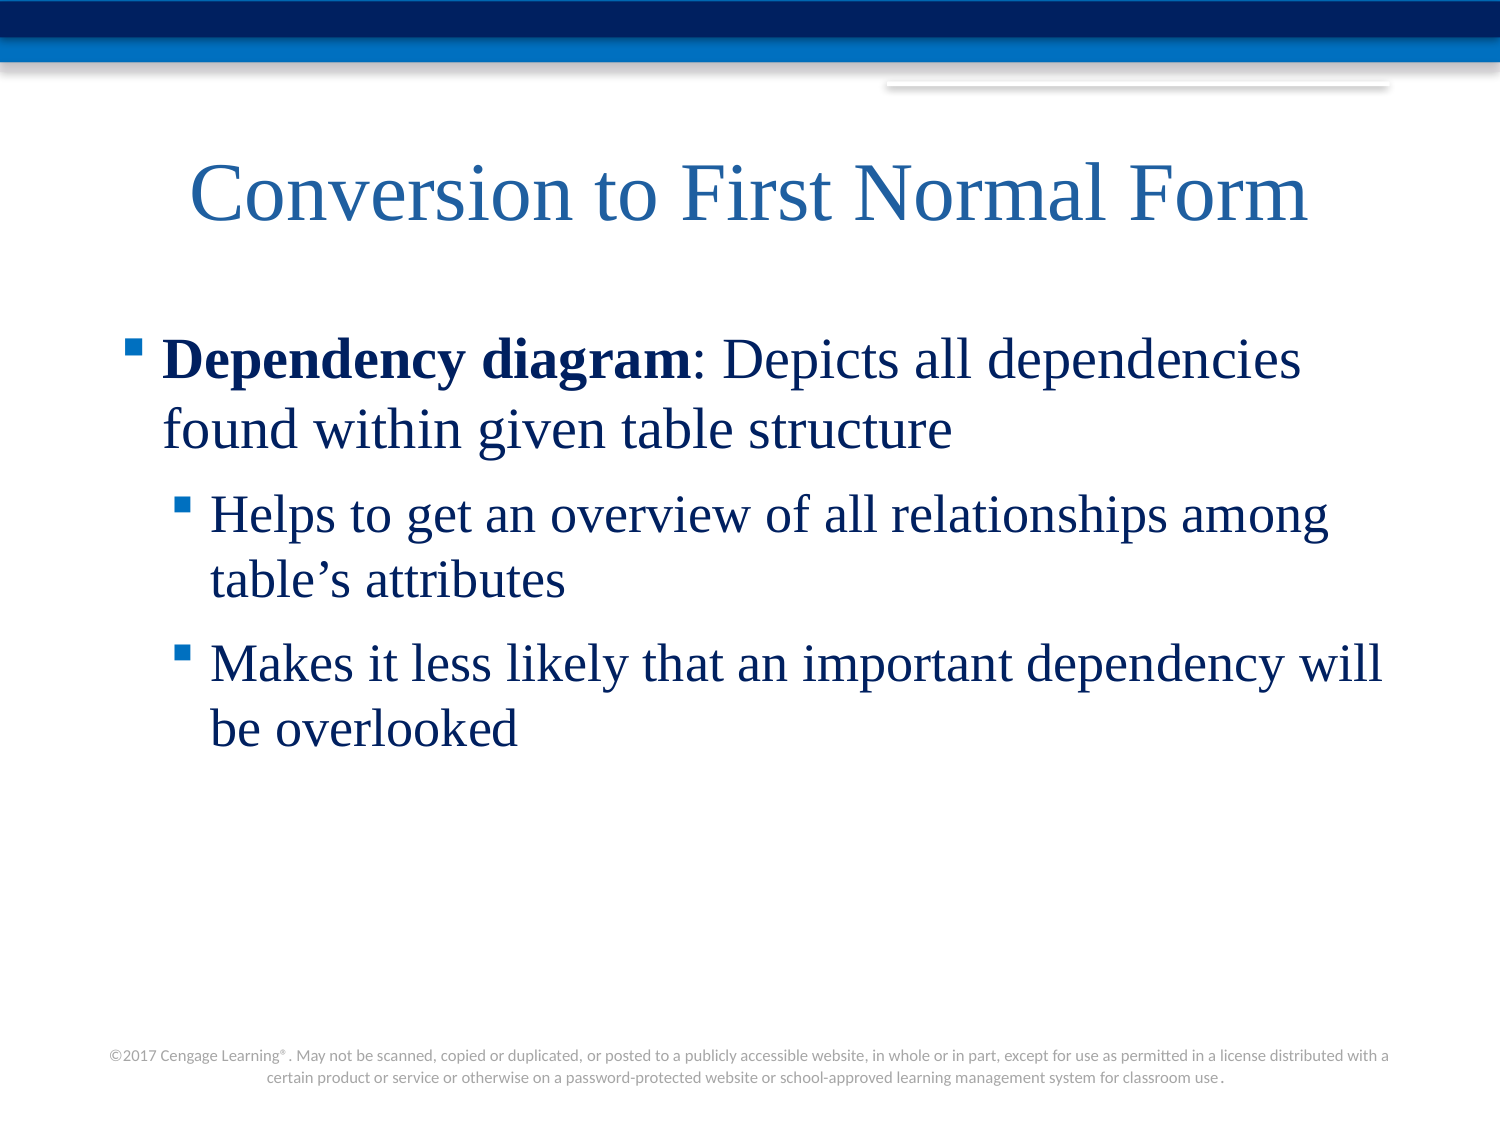

# Conversion to First Normal Form
Dependency diagram: Depicts all dependencies found within given table structure
Helps to get an overview of all relationships among table’s attributes
Makes it less likely that an important dependency will be overlooked